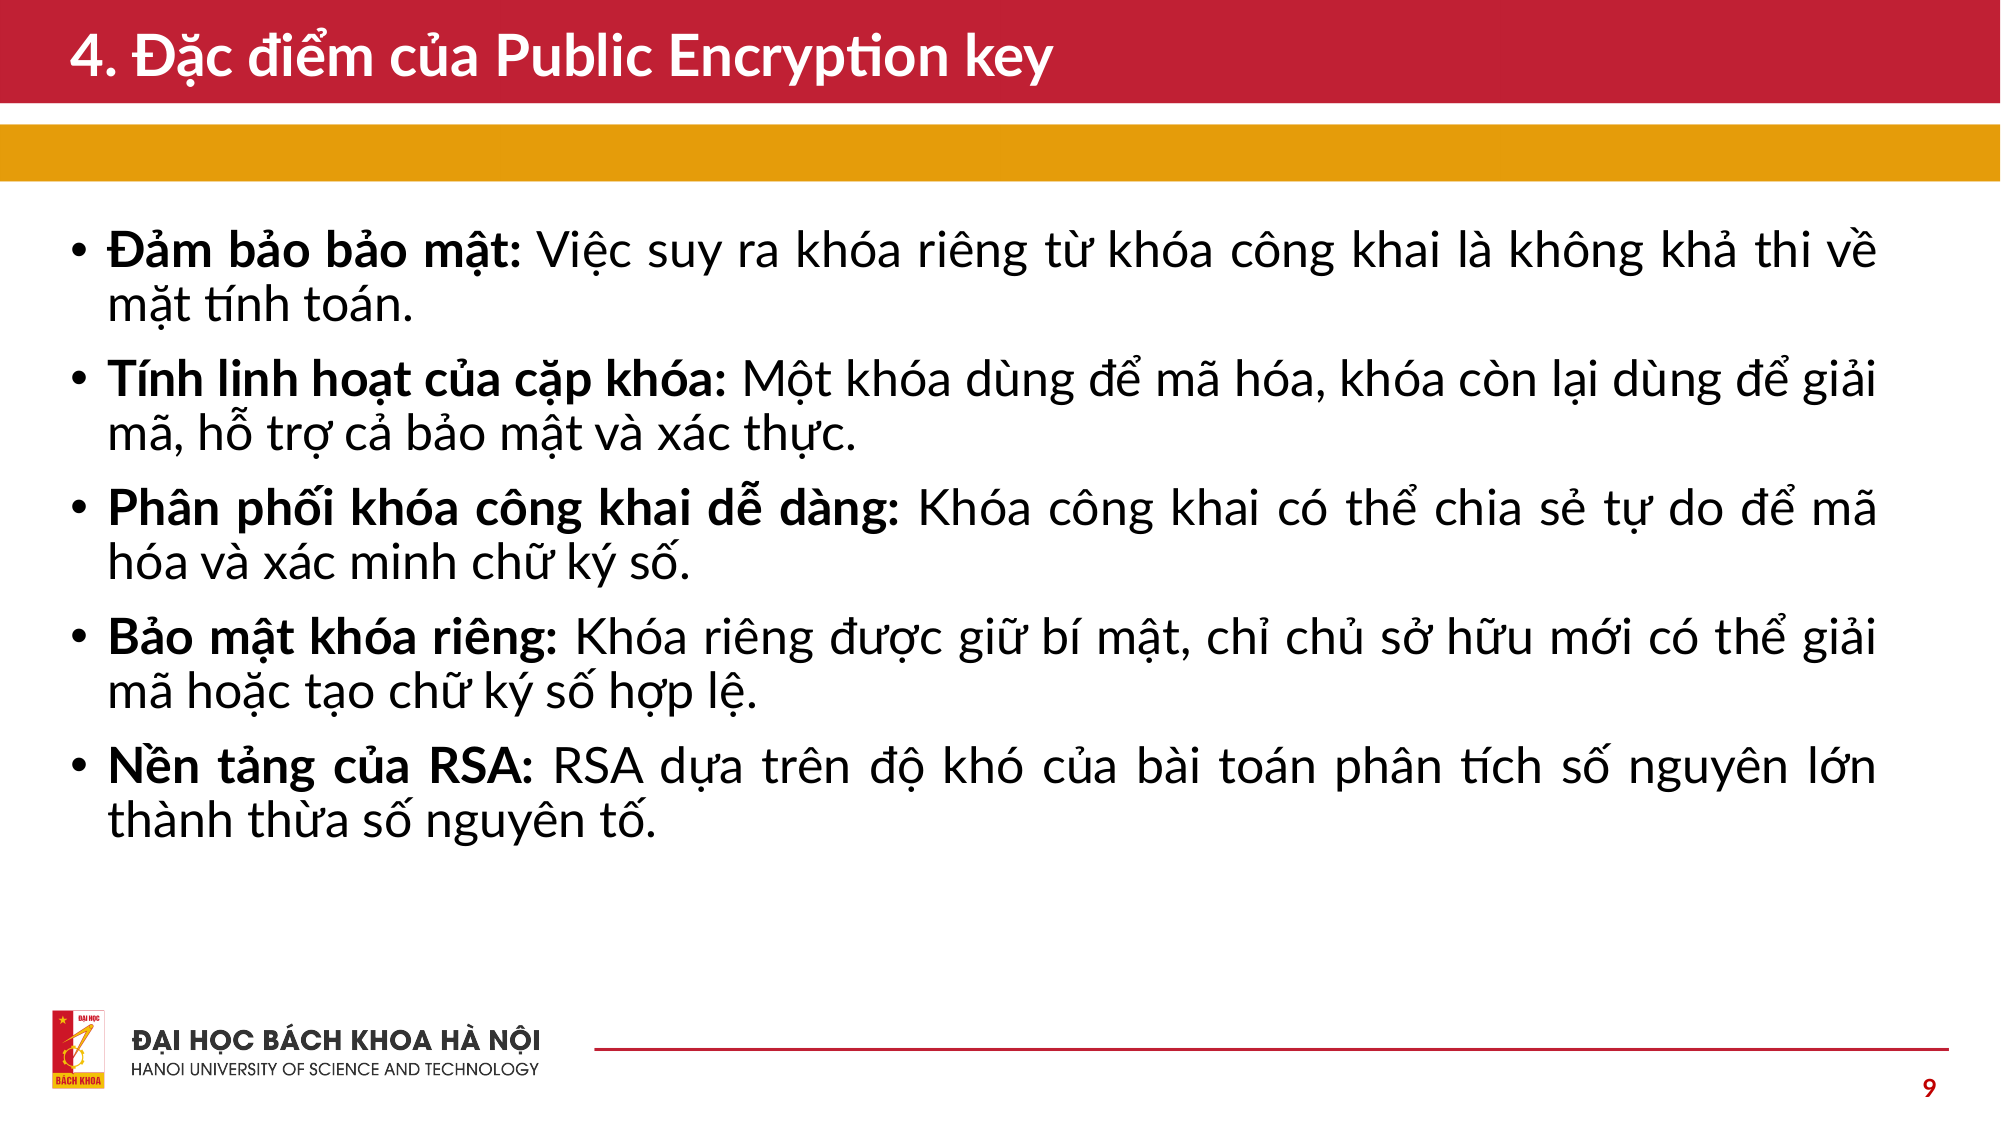

# 4. Đặc điểm của Public Encryption key
Đảm bảo bảo mật: Việc suy ra khóa riêng từ khóa công khai là không khả thi về mặt tính toán.
Tính linh hoạt của cặp khóa: Một khóa dùng để mã hóa, khóa còn lại dùng để giải mã, hỗ trợ cả bảo mật và xác thực.
Phân phối khóa công khai dễ dàng: Khóa công khai có thể chia sẻ tự do để mã hóa và xác minh chữ ký số.
Bảo mật khóa riêng: Khóa riêng được giữ bí mật, chỉ chủ sở hữu mới có thể giải mã hoặc tạo chữ ký số hợp lệ.
Nền tảng của RSA: RSA dựa trên độ khó của bài toán phân tích số nguyên lớn thành thừa số nguyên tố.
9